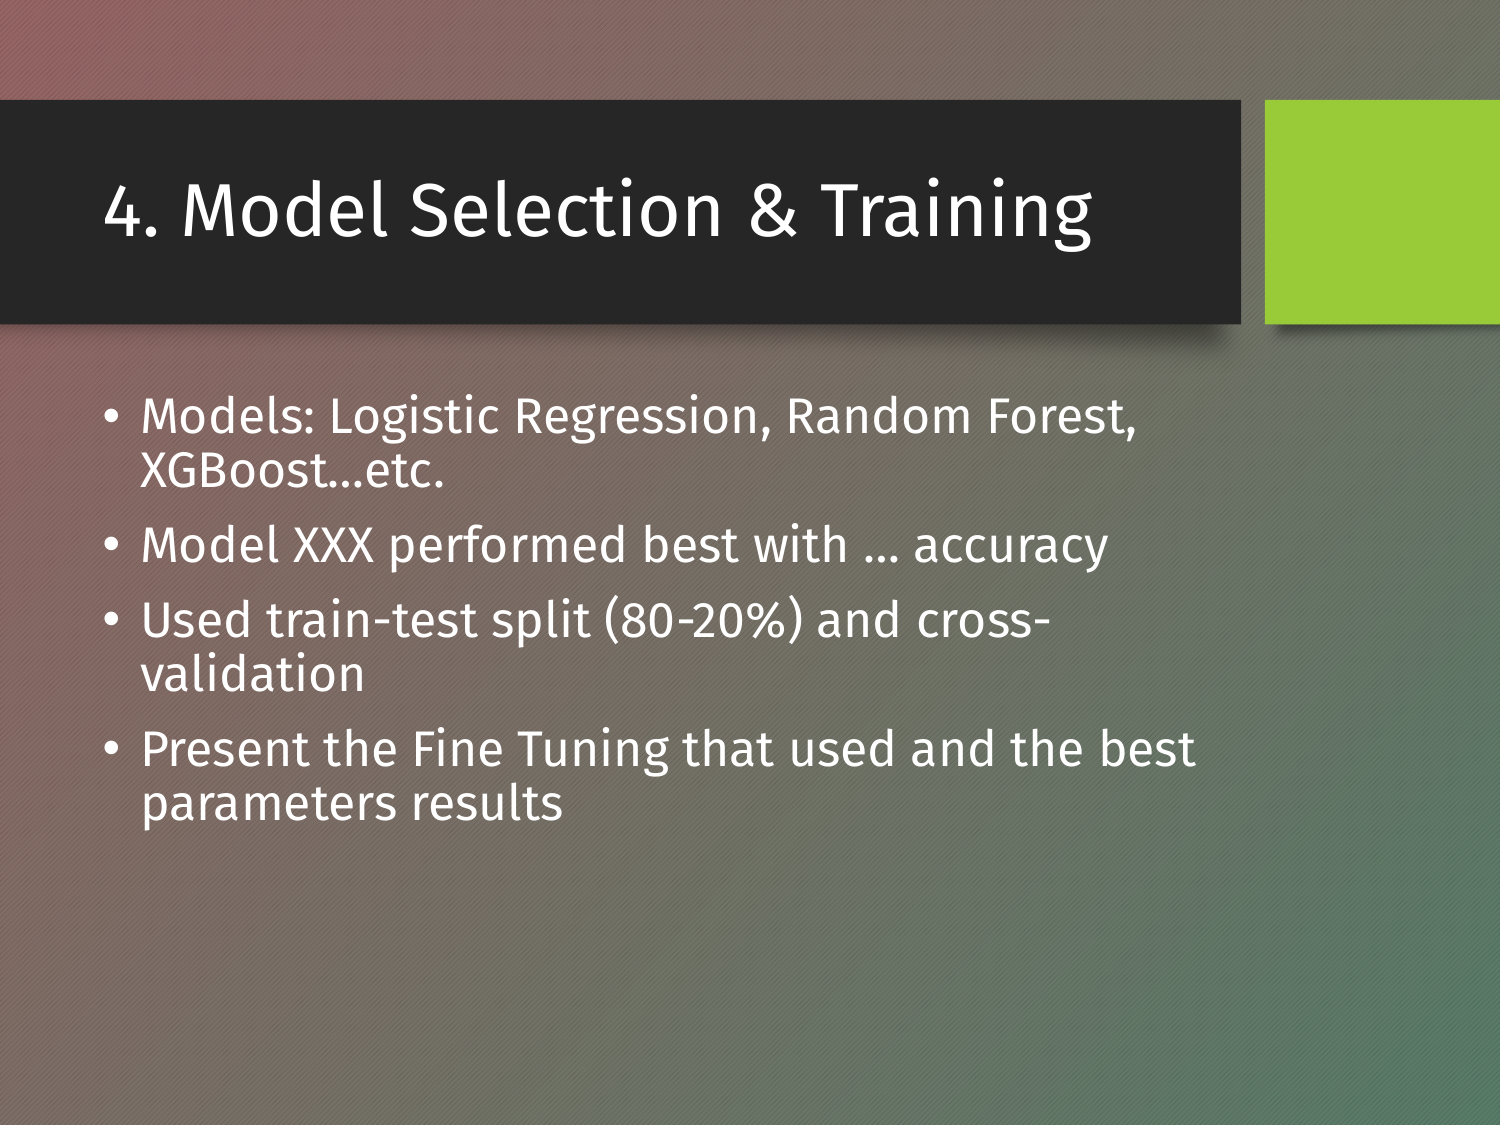

# 4. Model Selection & Training
Models: Logistic Regression, Random Forest, XGBoost…etc.
Model XXX performed best with … accuracy
Used train-test split (80-20%) and cross-validation
Present the Fine Tuning that used and the best parameters results